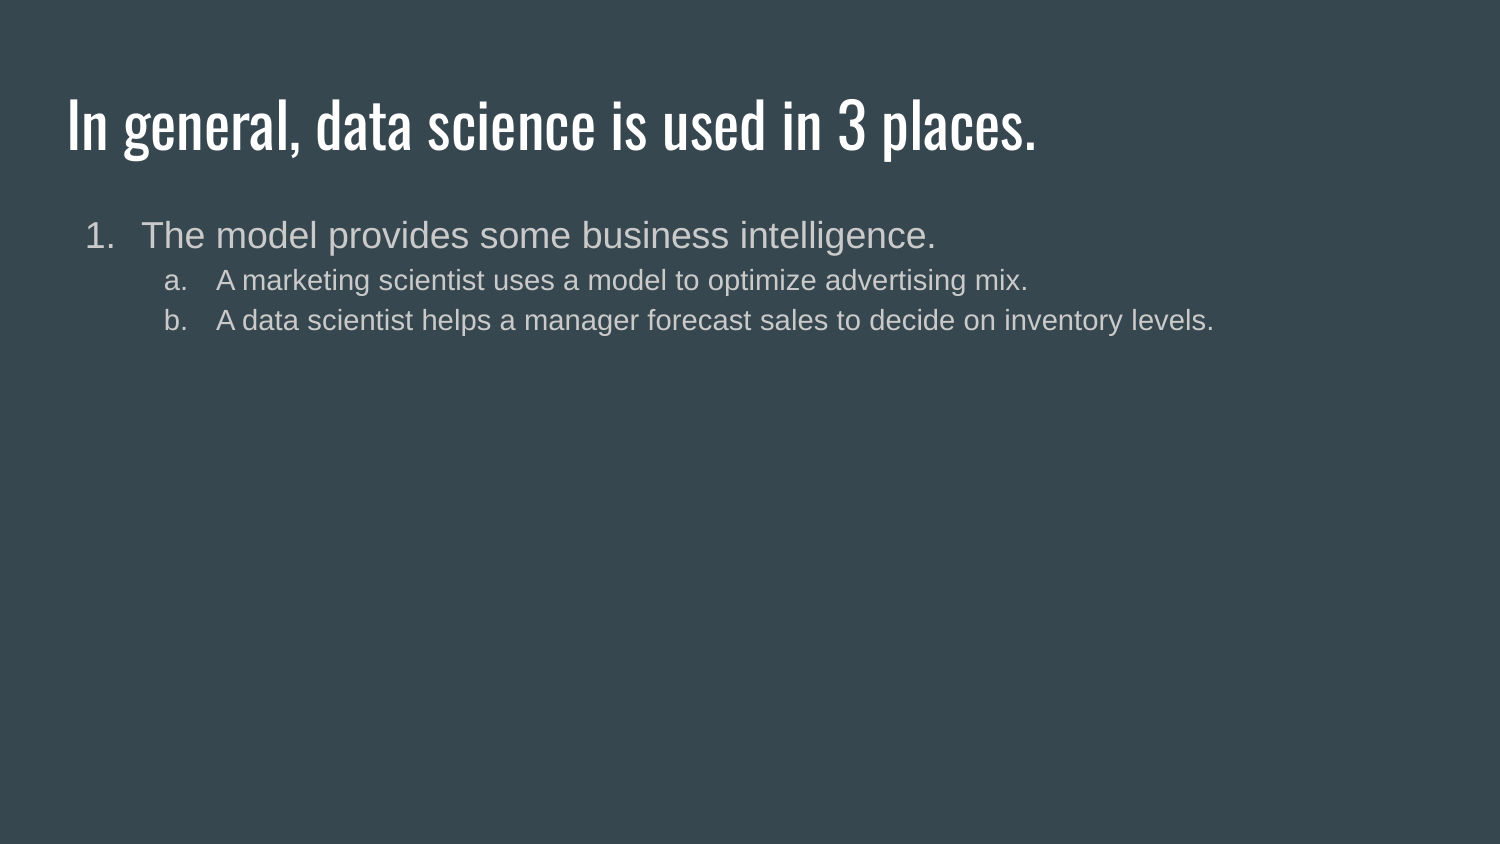

# In general, data science is used in 3 places.
The model provides some business intelligence.
A marketing scientist uses a model to optimize advertising mix.
A data scientist helps a manager forecast sales to decide on inventory levels.